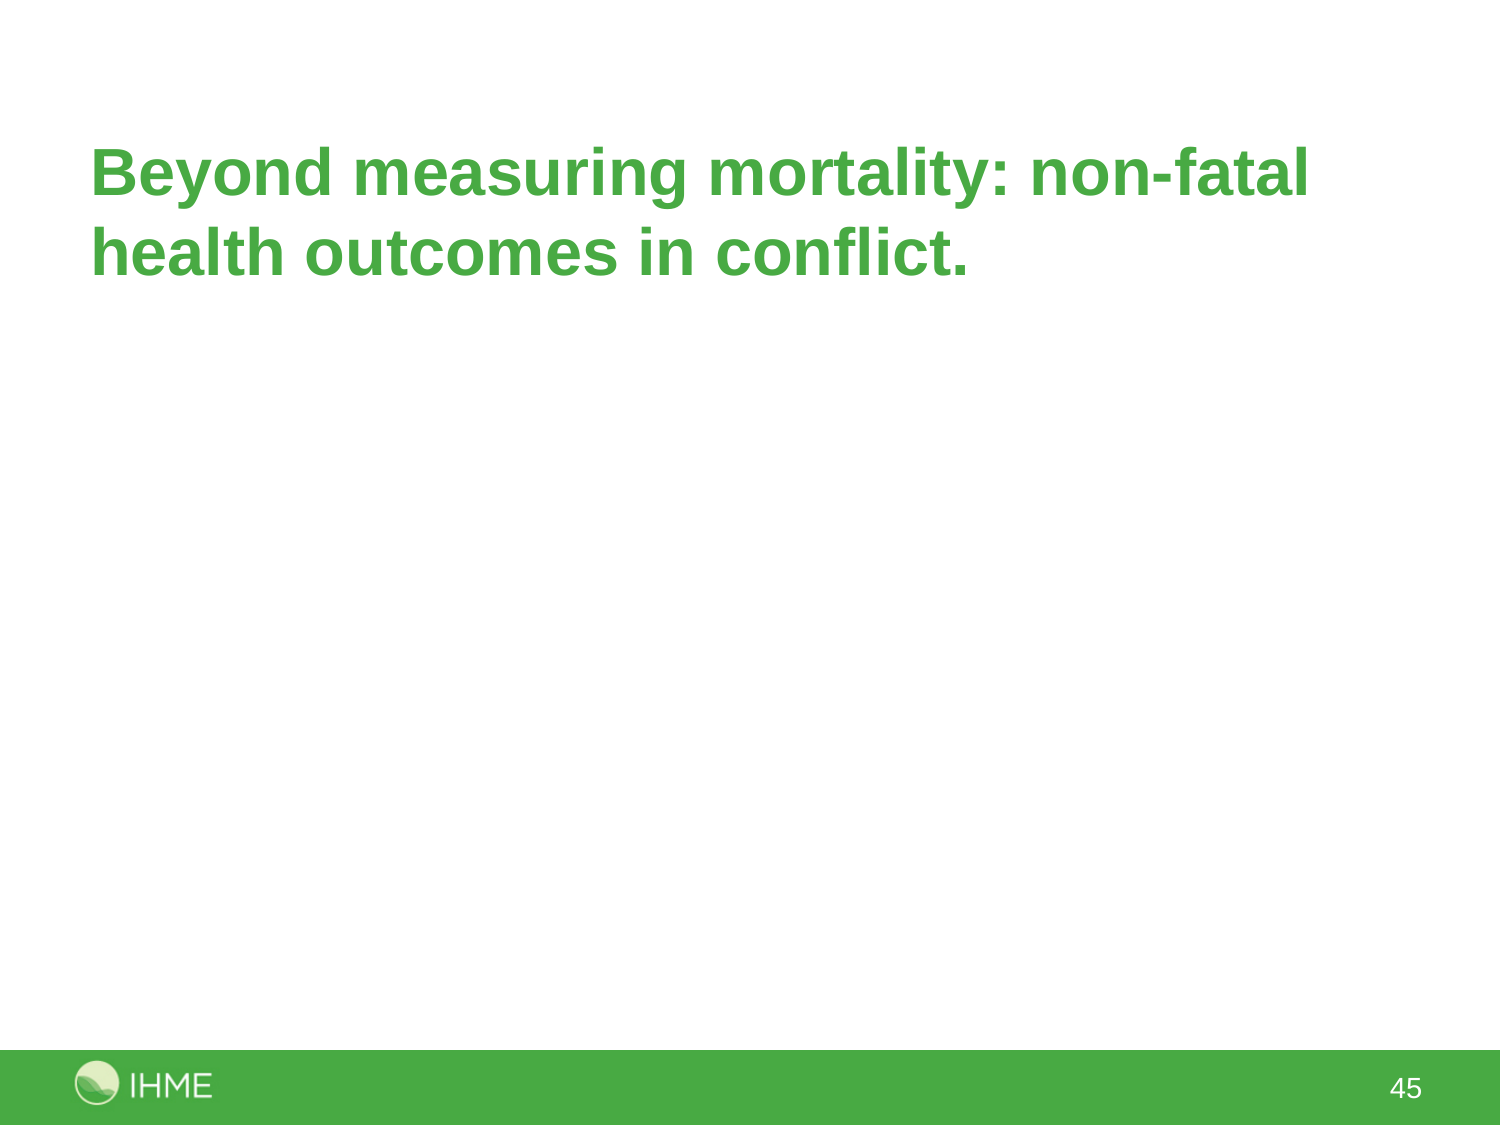

# Beyond measuring mortality: non-fatal health outcomes in conflict.
45